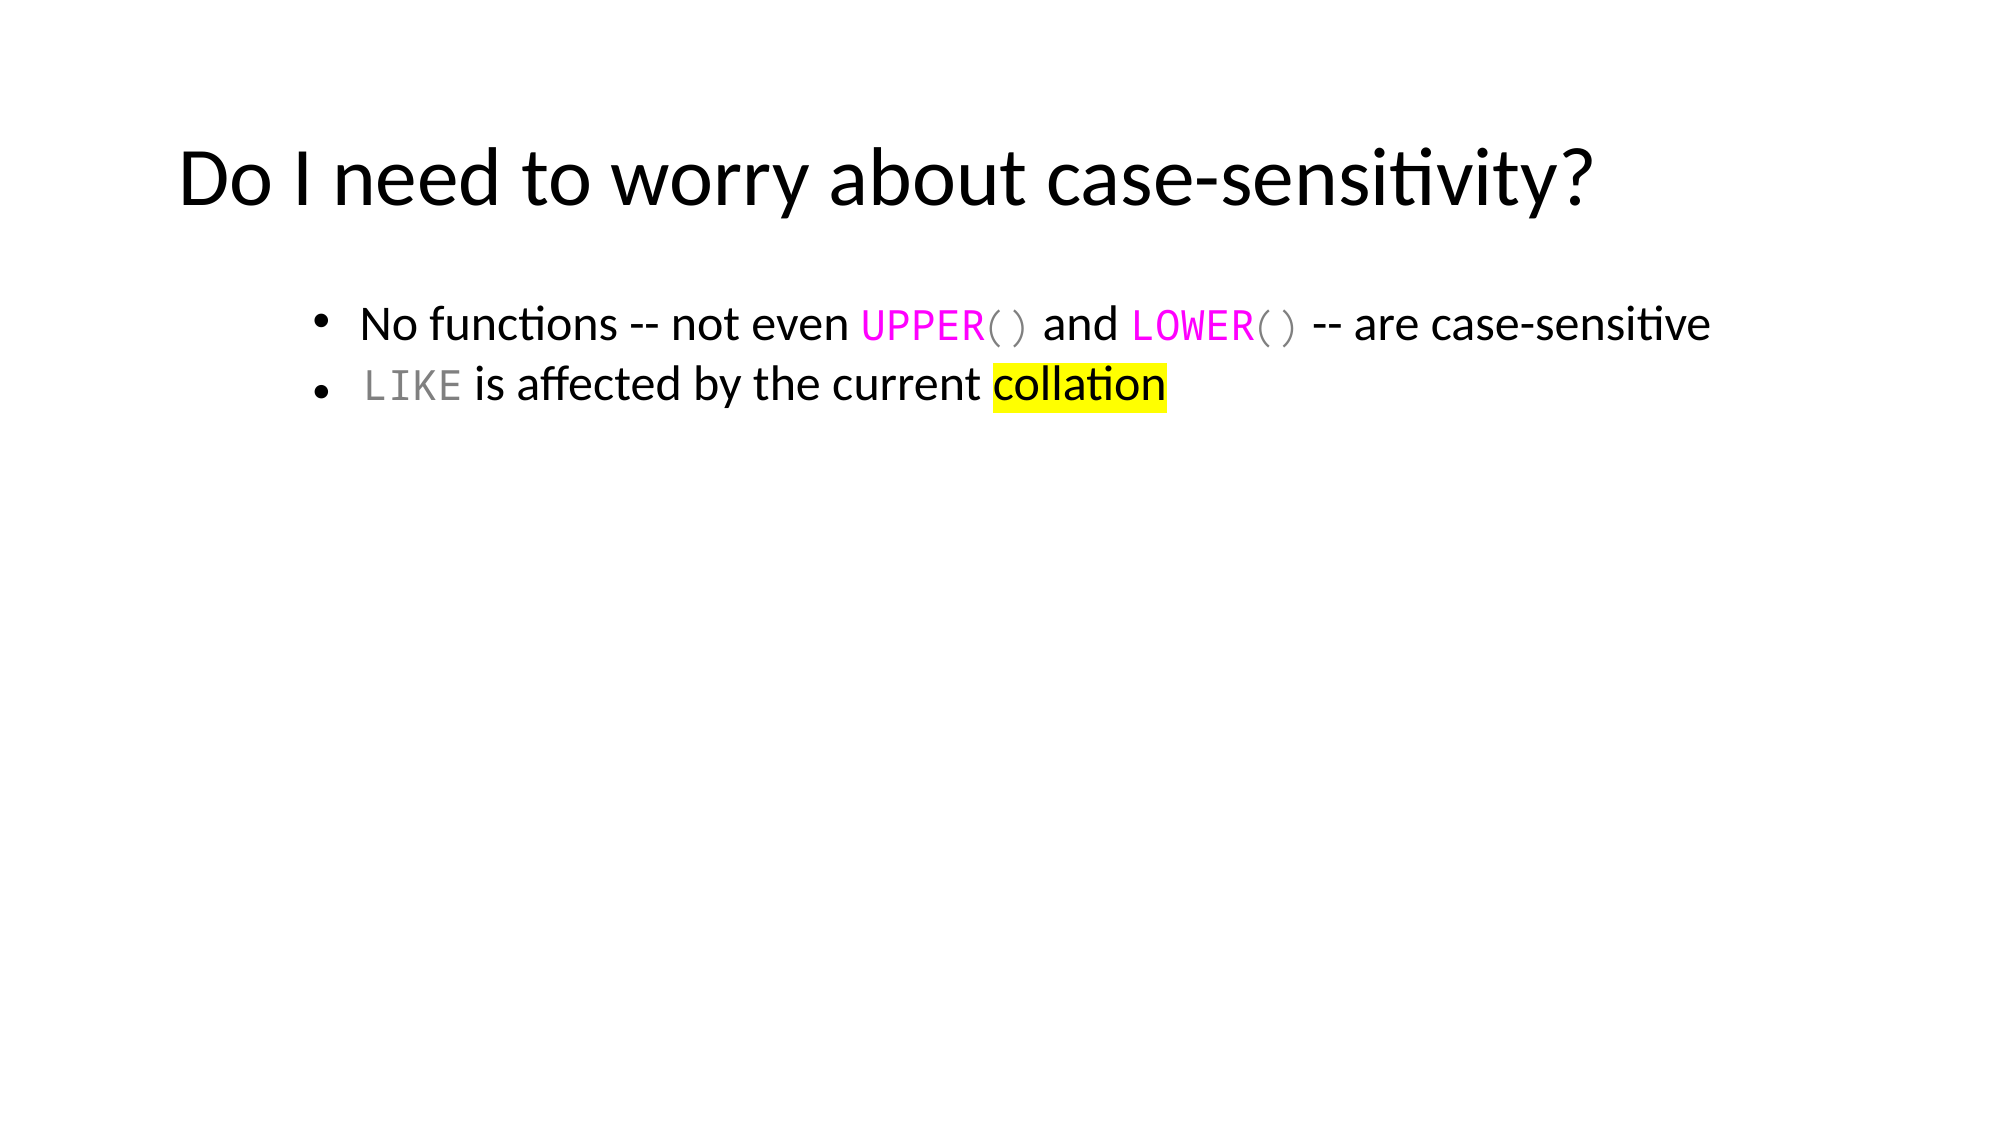

Do I need to worry about case-sensitivity?
No functions -- not even UPPER() and LOWER() -- are case-sensitive
●     LIKE is affected by the current collation